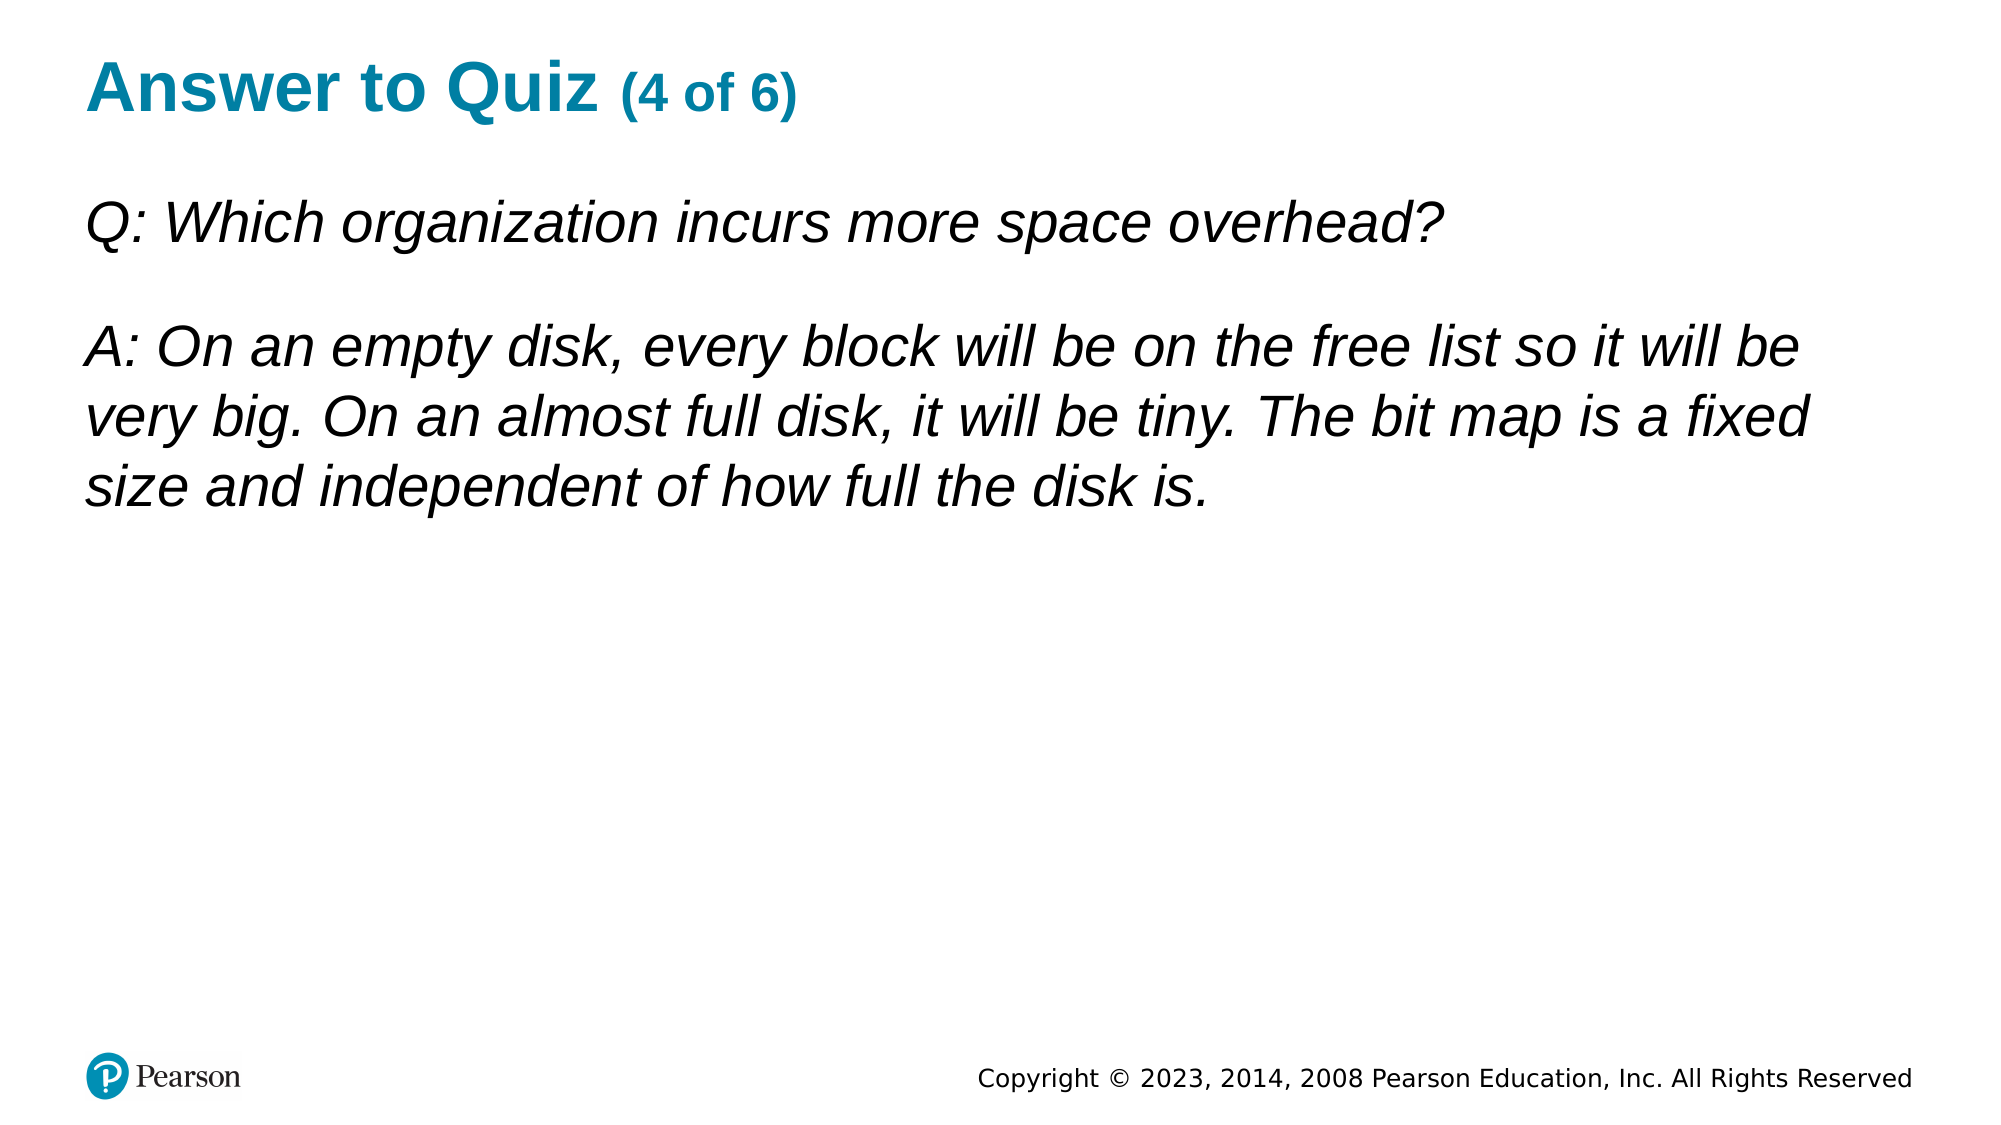

# Answer to Quiz (4 of 6)
Q: Which organization incurs more space overhead?
A: On an empty disk, every block will be on the free list so it will be very big. On an almost full disk, it will be tiny. The bit map is a fixed size and independent of how full the disk is.